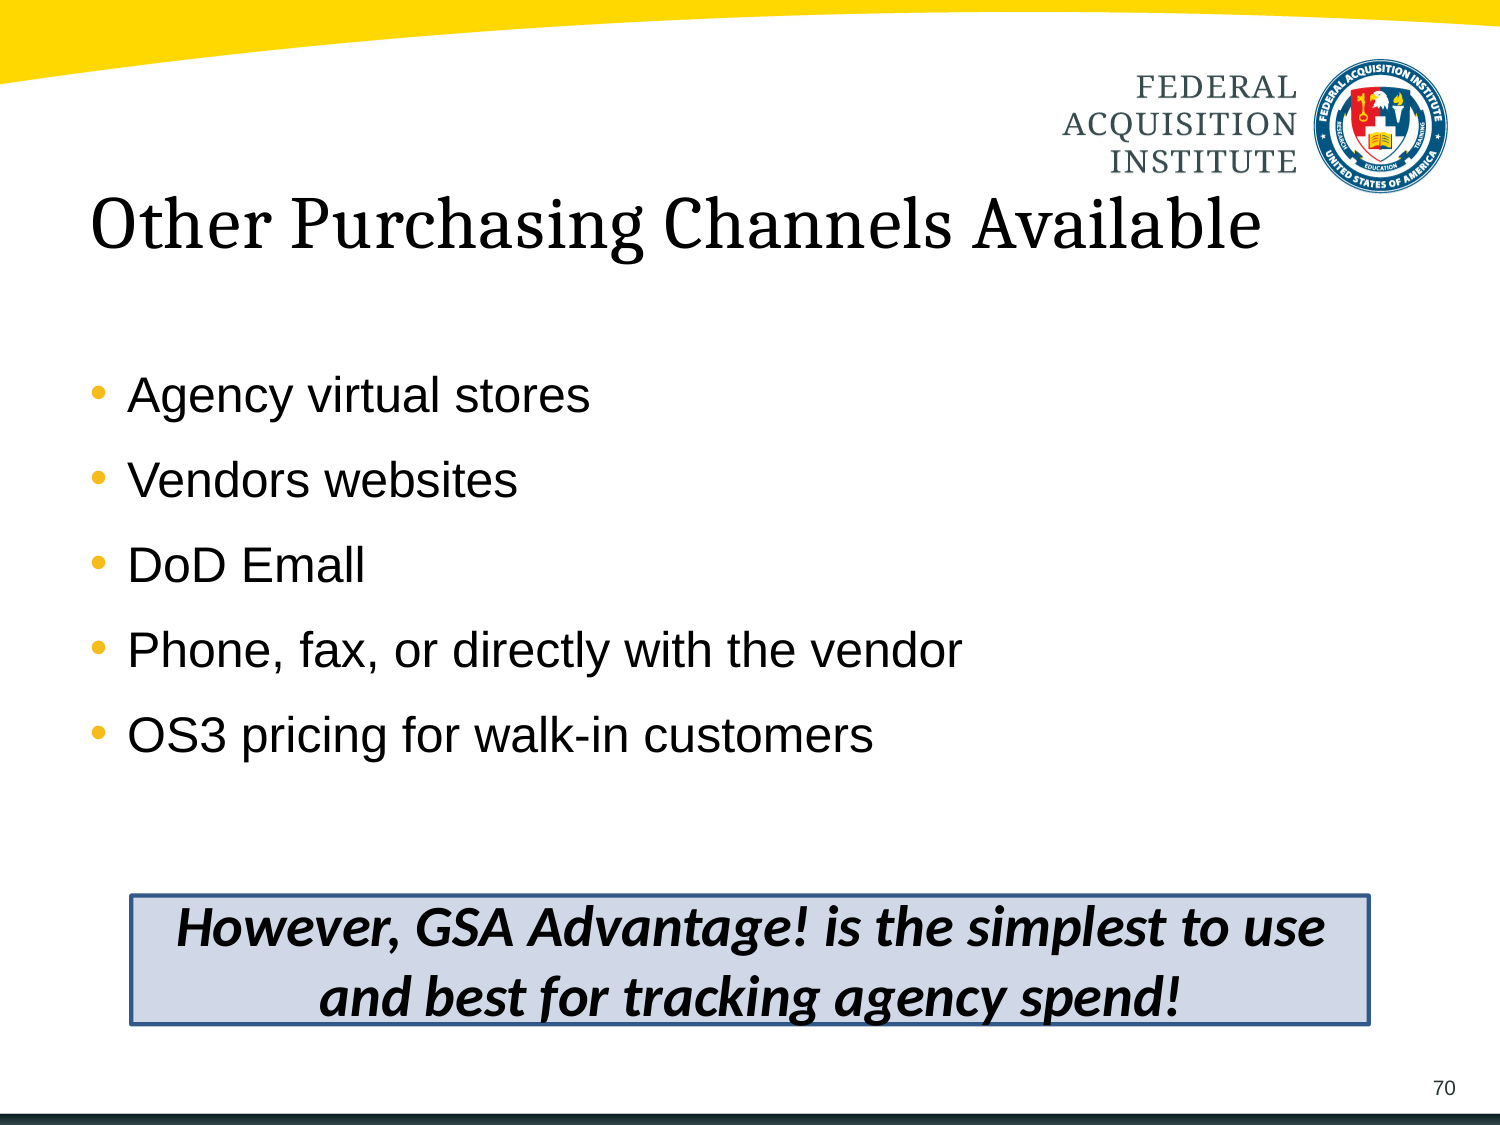

# Other Purchasing Channels Available
Agency virtual stores
Vendors websites
DoD Emall
Phone, fax, or directly with the vendor
OS3 pricing for walk-in customers
However, GSA Advantage! is the simplest to use and best for tracking agency spend!

70